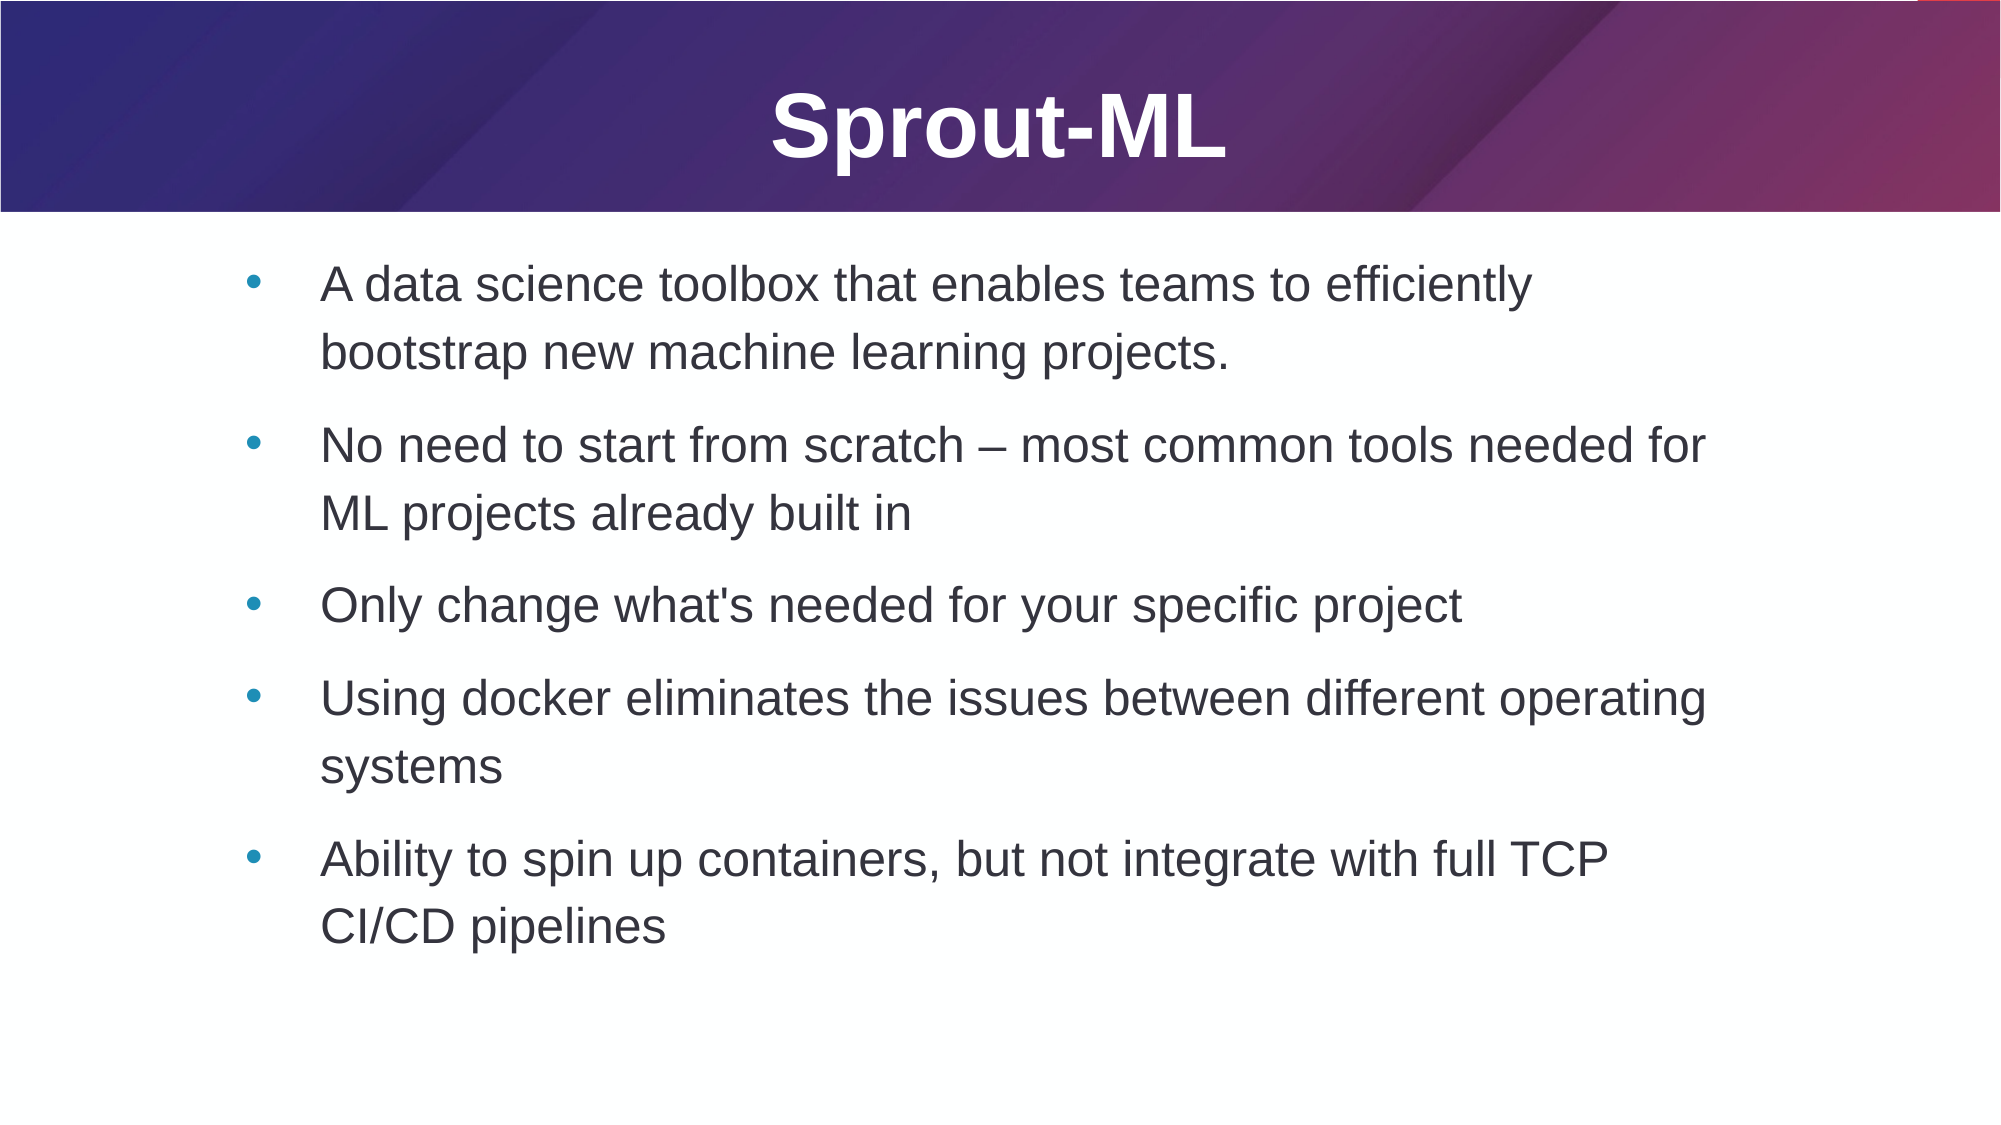

Sprout-ML

A data science toolbox that enables teams to efficiently bootstrap new machine learning projects.
No need to start from scratch – most common tools needed for ML projects already built in
Only change what's needed for your specific project
Using docker eliminates the issues between different operating systems
Ability to spin up containers, but not integrate with full TCP CI/CD pipelines